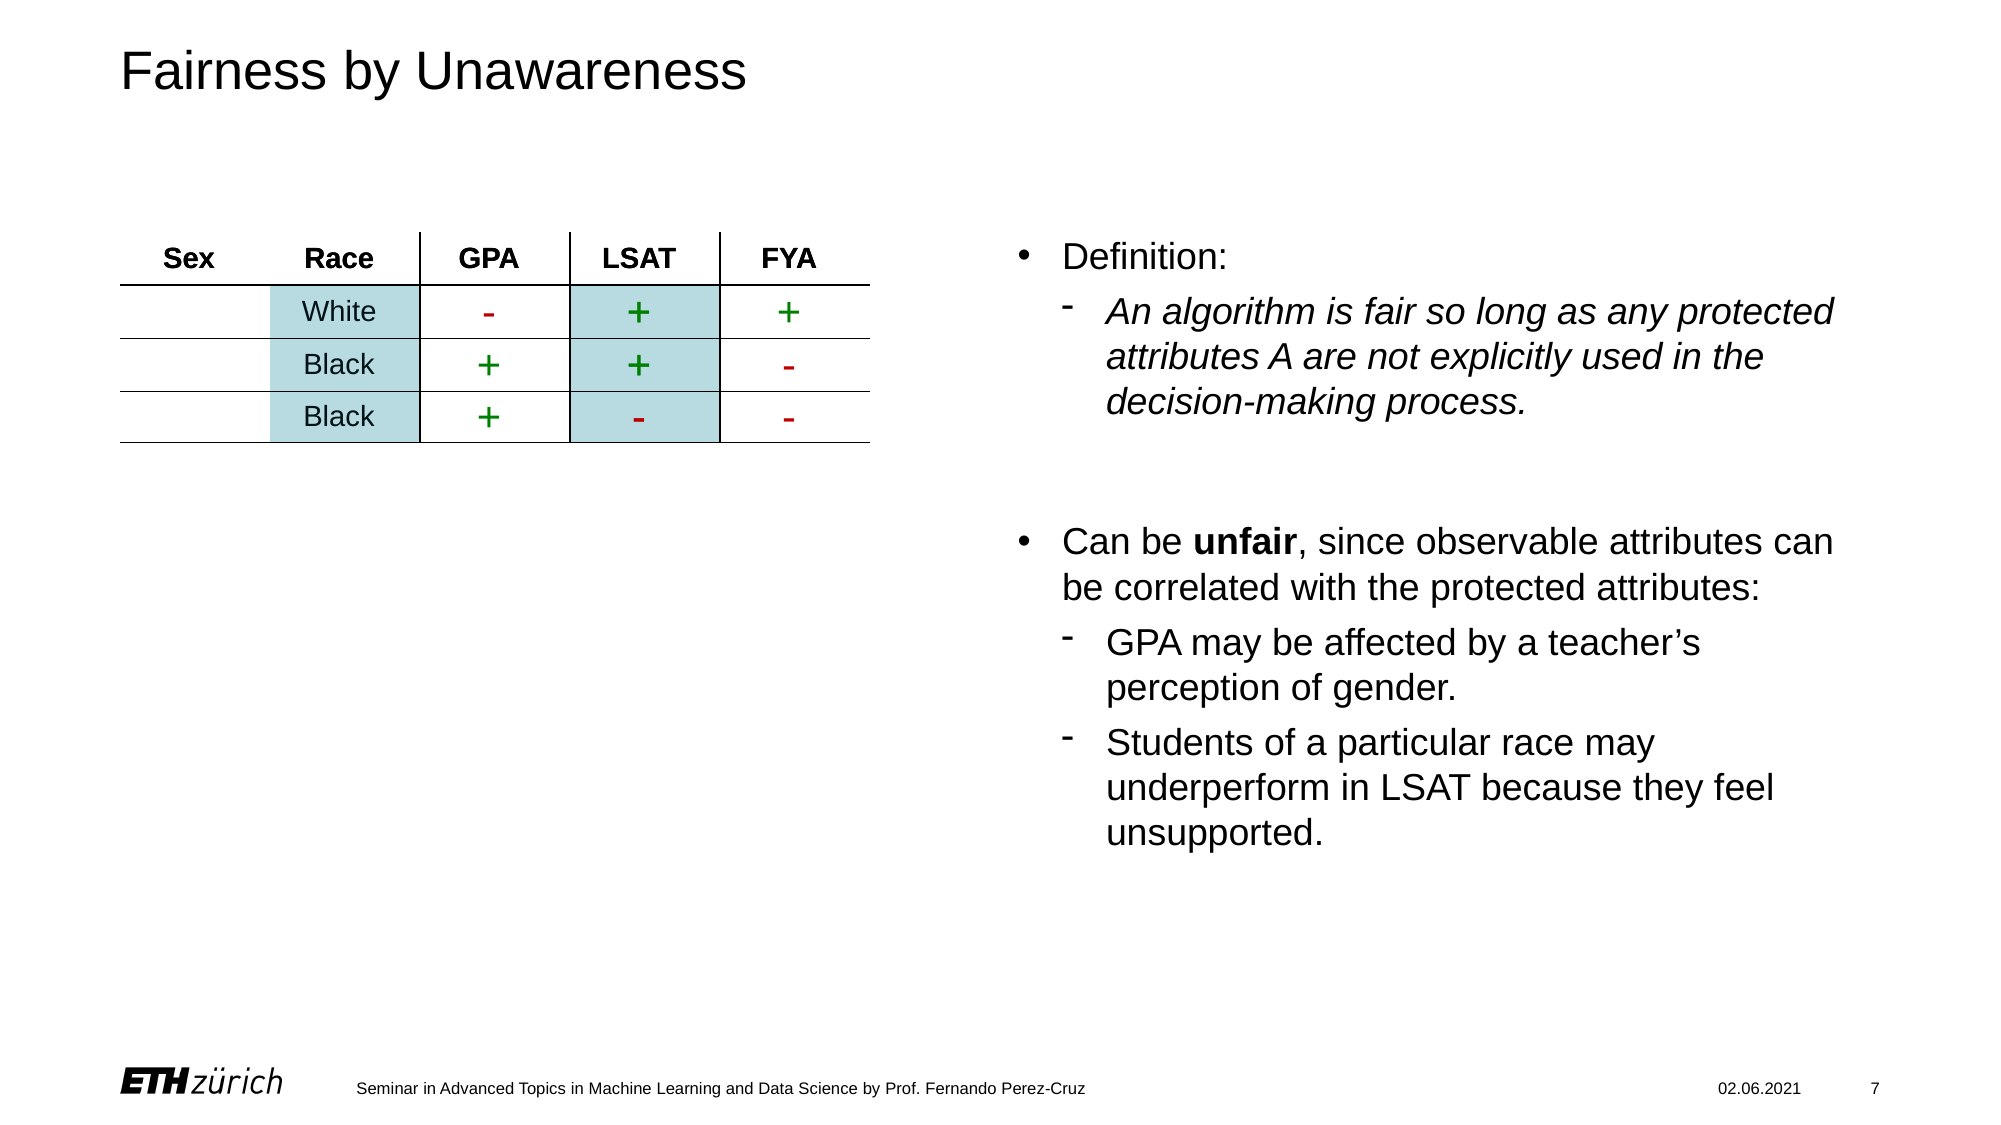

# Fairness by Unawareness
| Sex | Race | GPA | LSAT | FYA |
| --- | --- | --- | --- | --- |
|  |  | - | + | + |
|  |  | + | + | - |
|  |  | + | - | - |
| Sex | Race | GPA | LSAT | FYA |
| --- | --- | --- | --- | --- |
| Male | White | - | + | + |
| Female | Black | + | + | - |
| Male | Black | + | - | - |
Definition:
An algorithm is fair so long as any protected attributes A are not explicitly used in the decision-making process.

Can be unfair, since observable attributes can be correlated with the protected attributes:
GPA may be affected by a teacher’s perception of gender.
Students of a particular race may underperform in LSAT because they feel unsupported.
Seminar in Advanced Topics in Machine Learning and Data Science by Prof. Fernando Perez-Cruz
02.06.2021
7